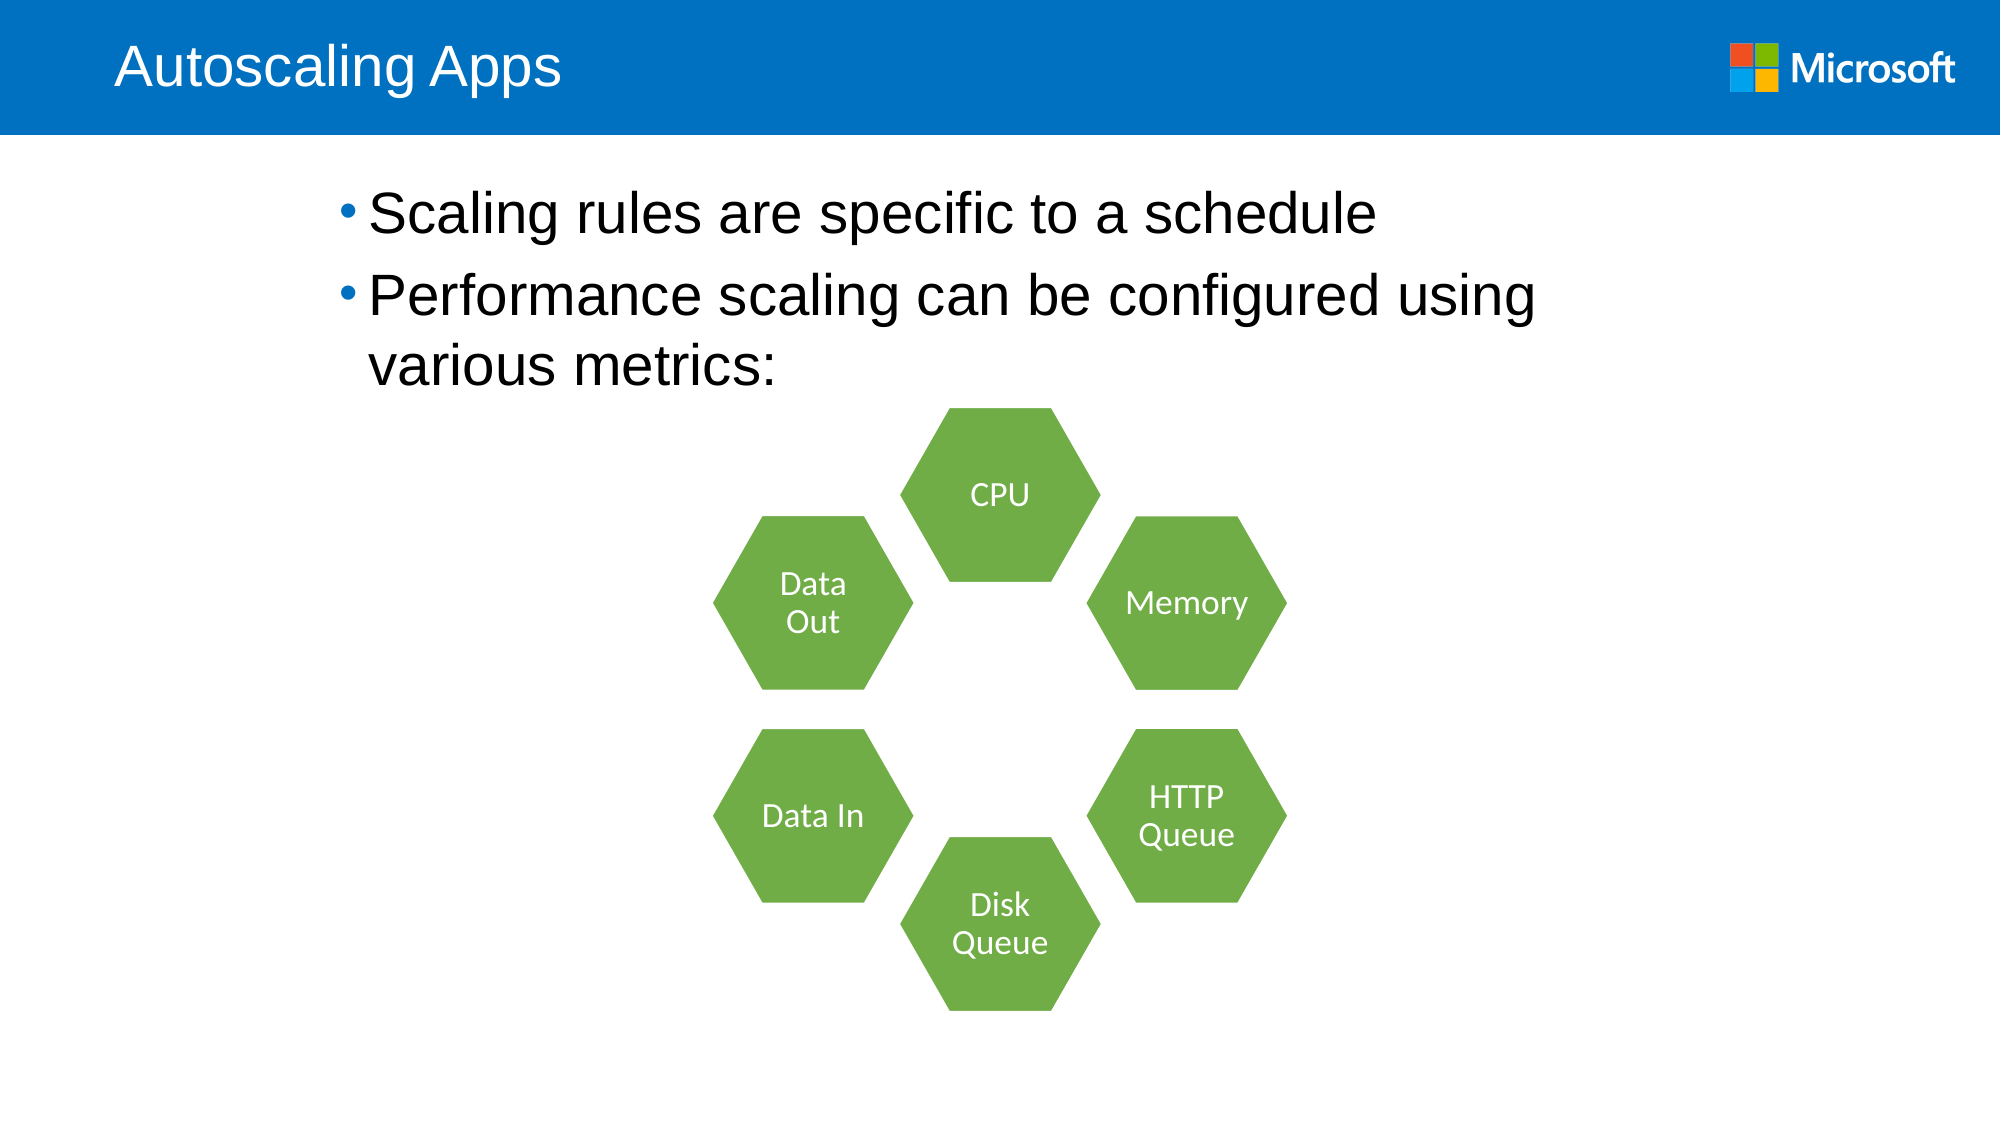

# Autoscaling Apps
Scaling rules are specific to a schedule
Performance scaling can be configured using various metrics:
Metrics
CPU
Memory
HTTP Queue
Disk Queue
Data In
Data Out